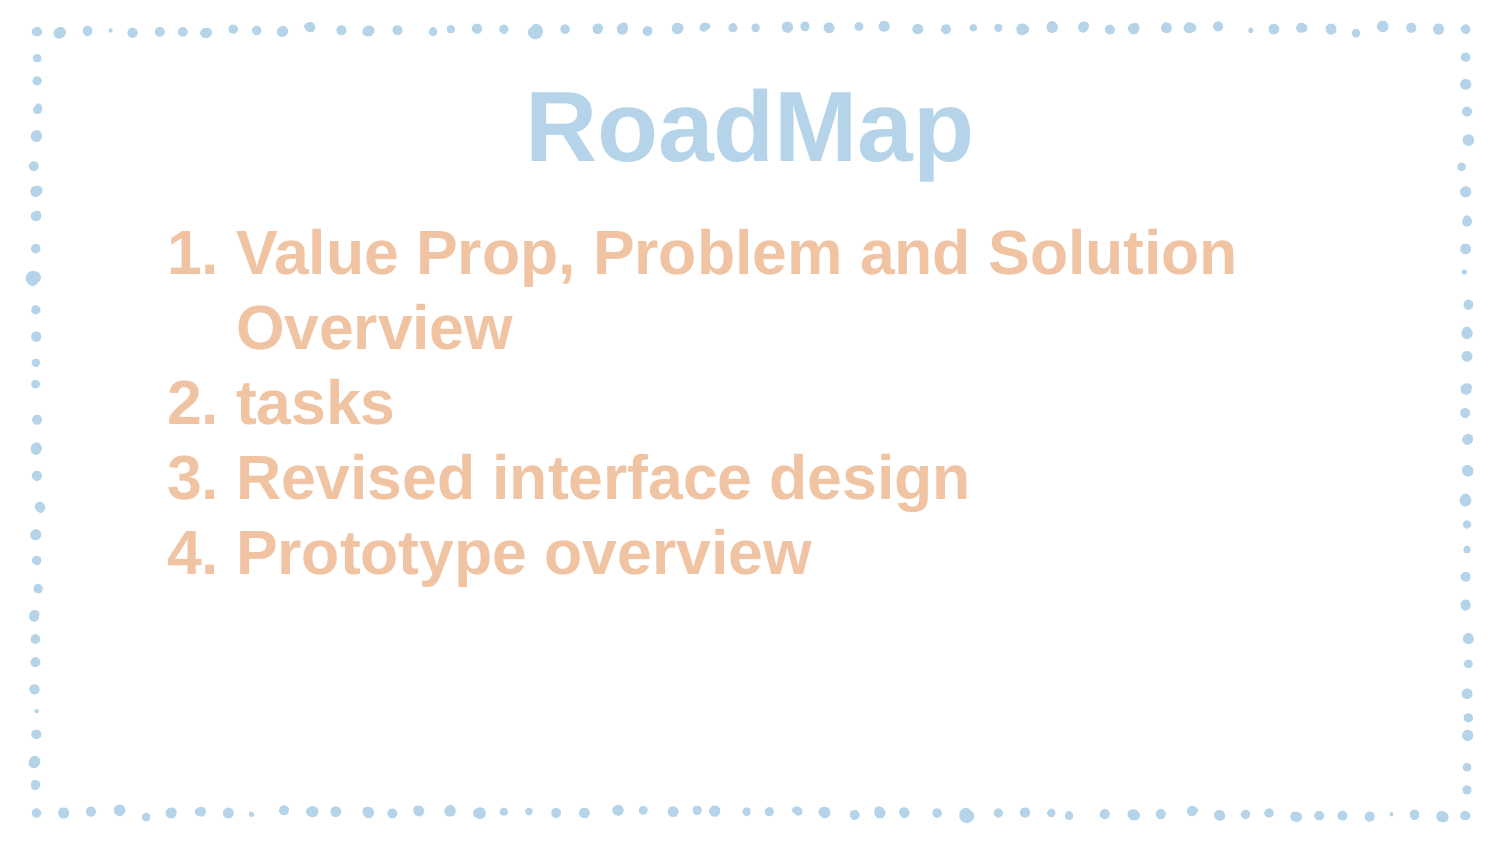

# RoadMap
Value Prop, Problem and Solution Overview
tasks
Revised interface design
Prototype overview